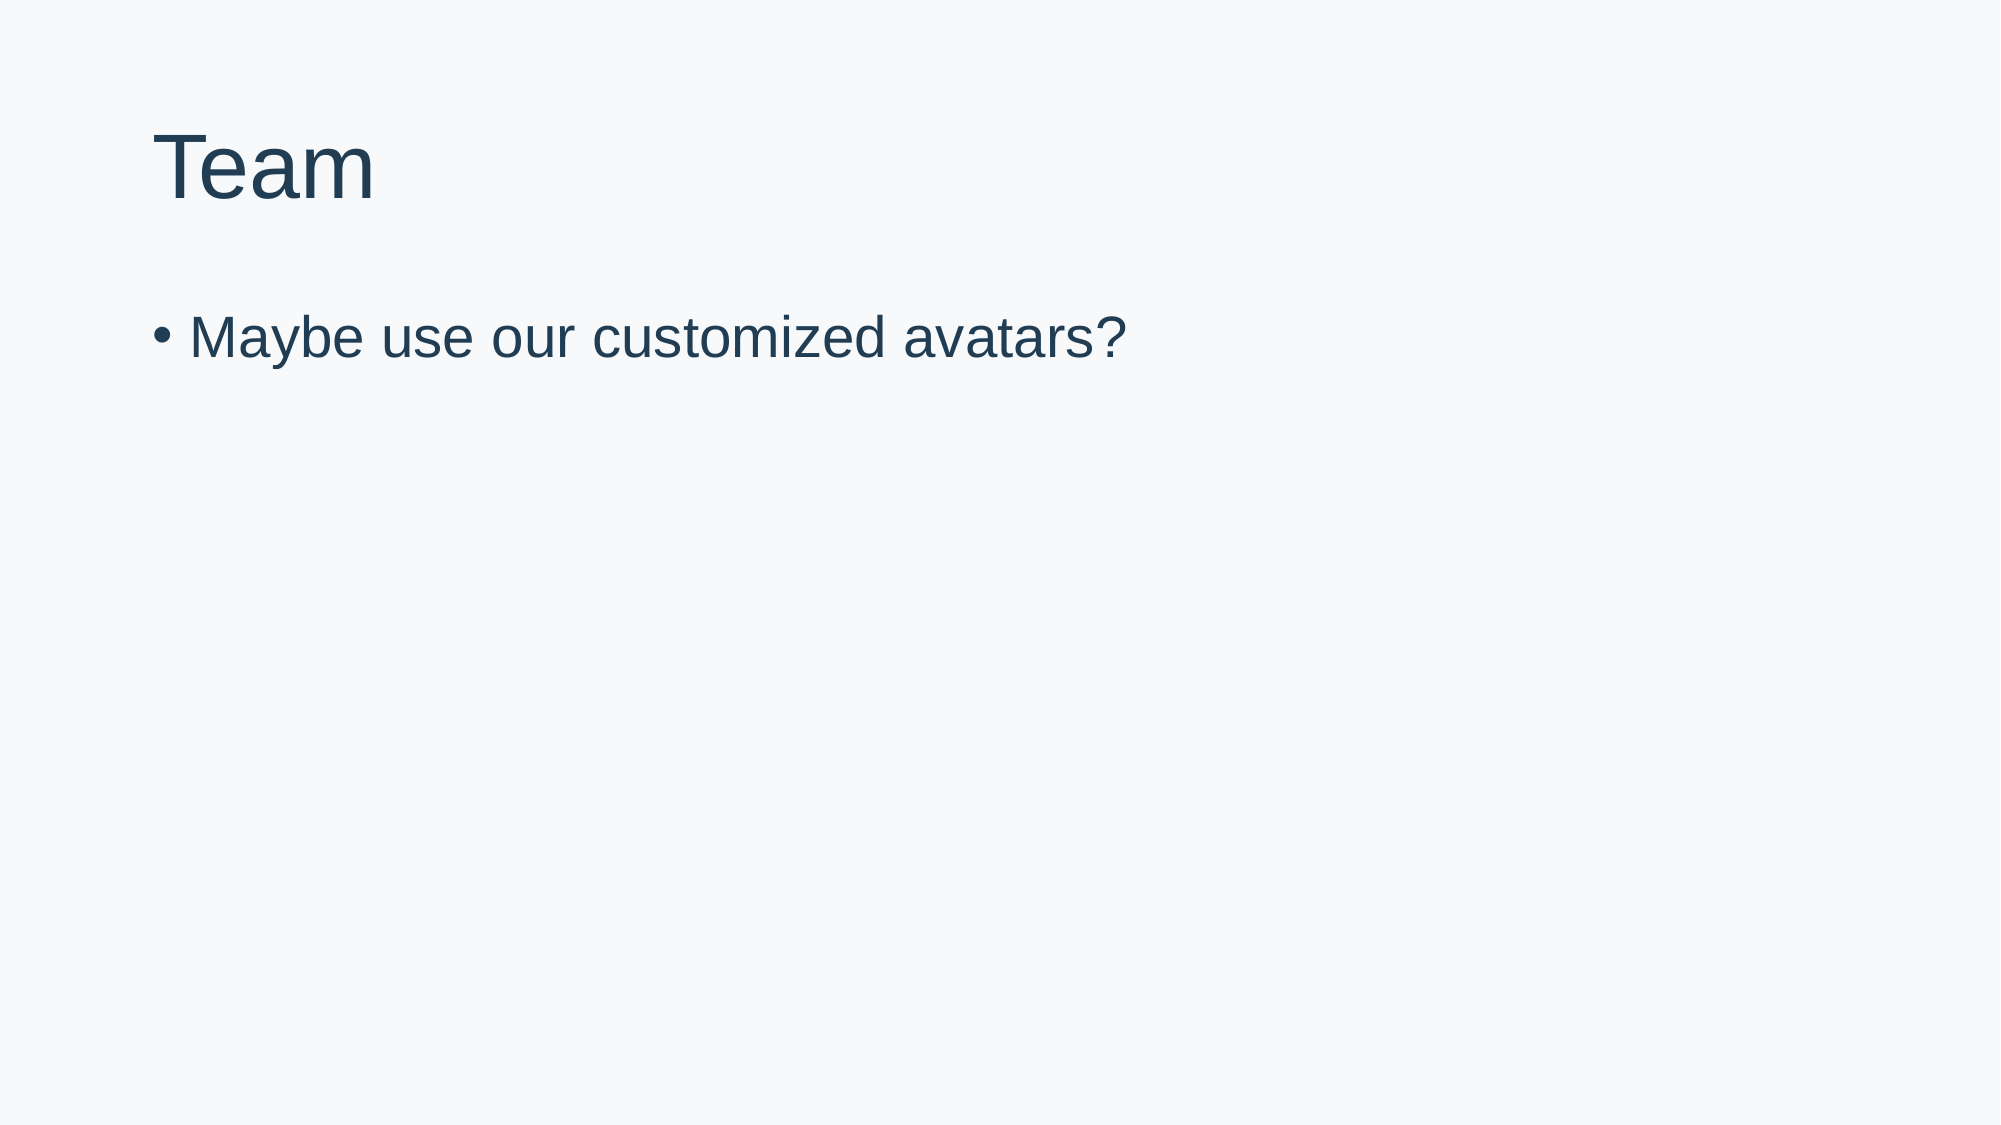

# Team
Maybe use our customized avatars?